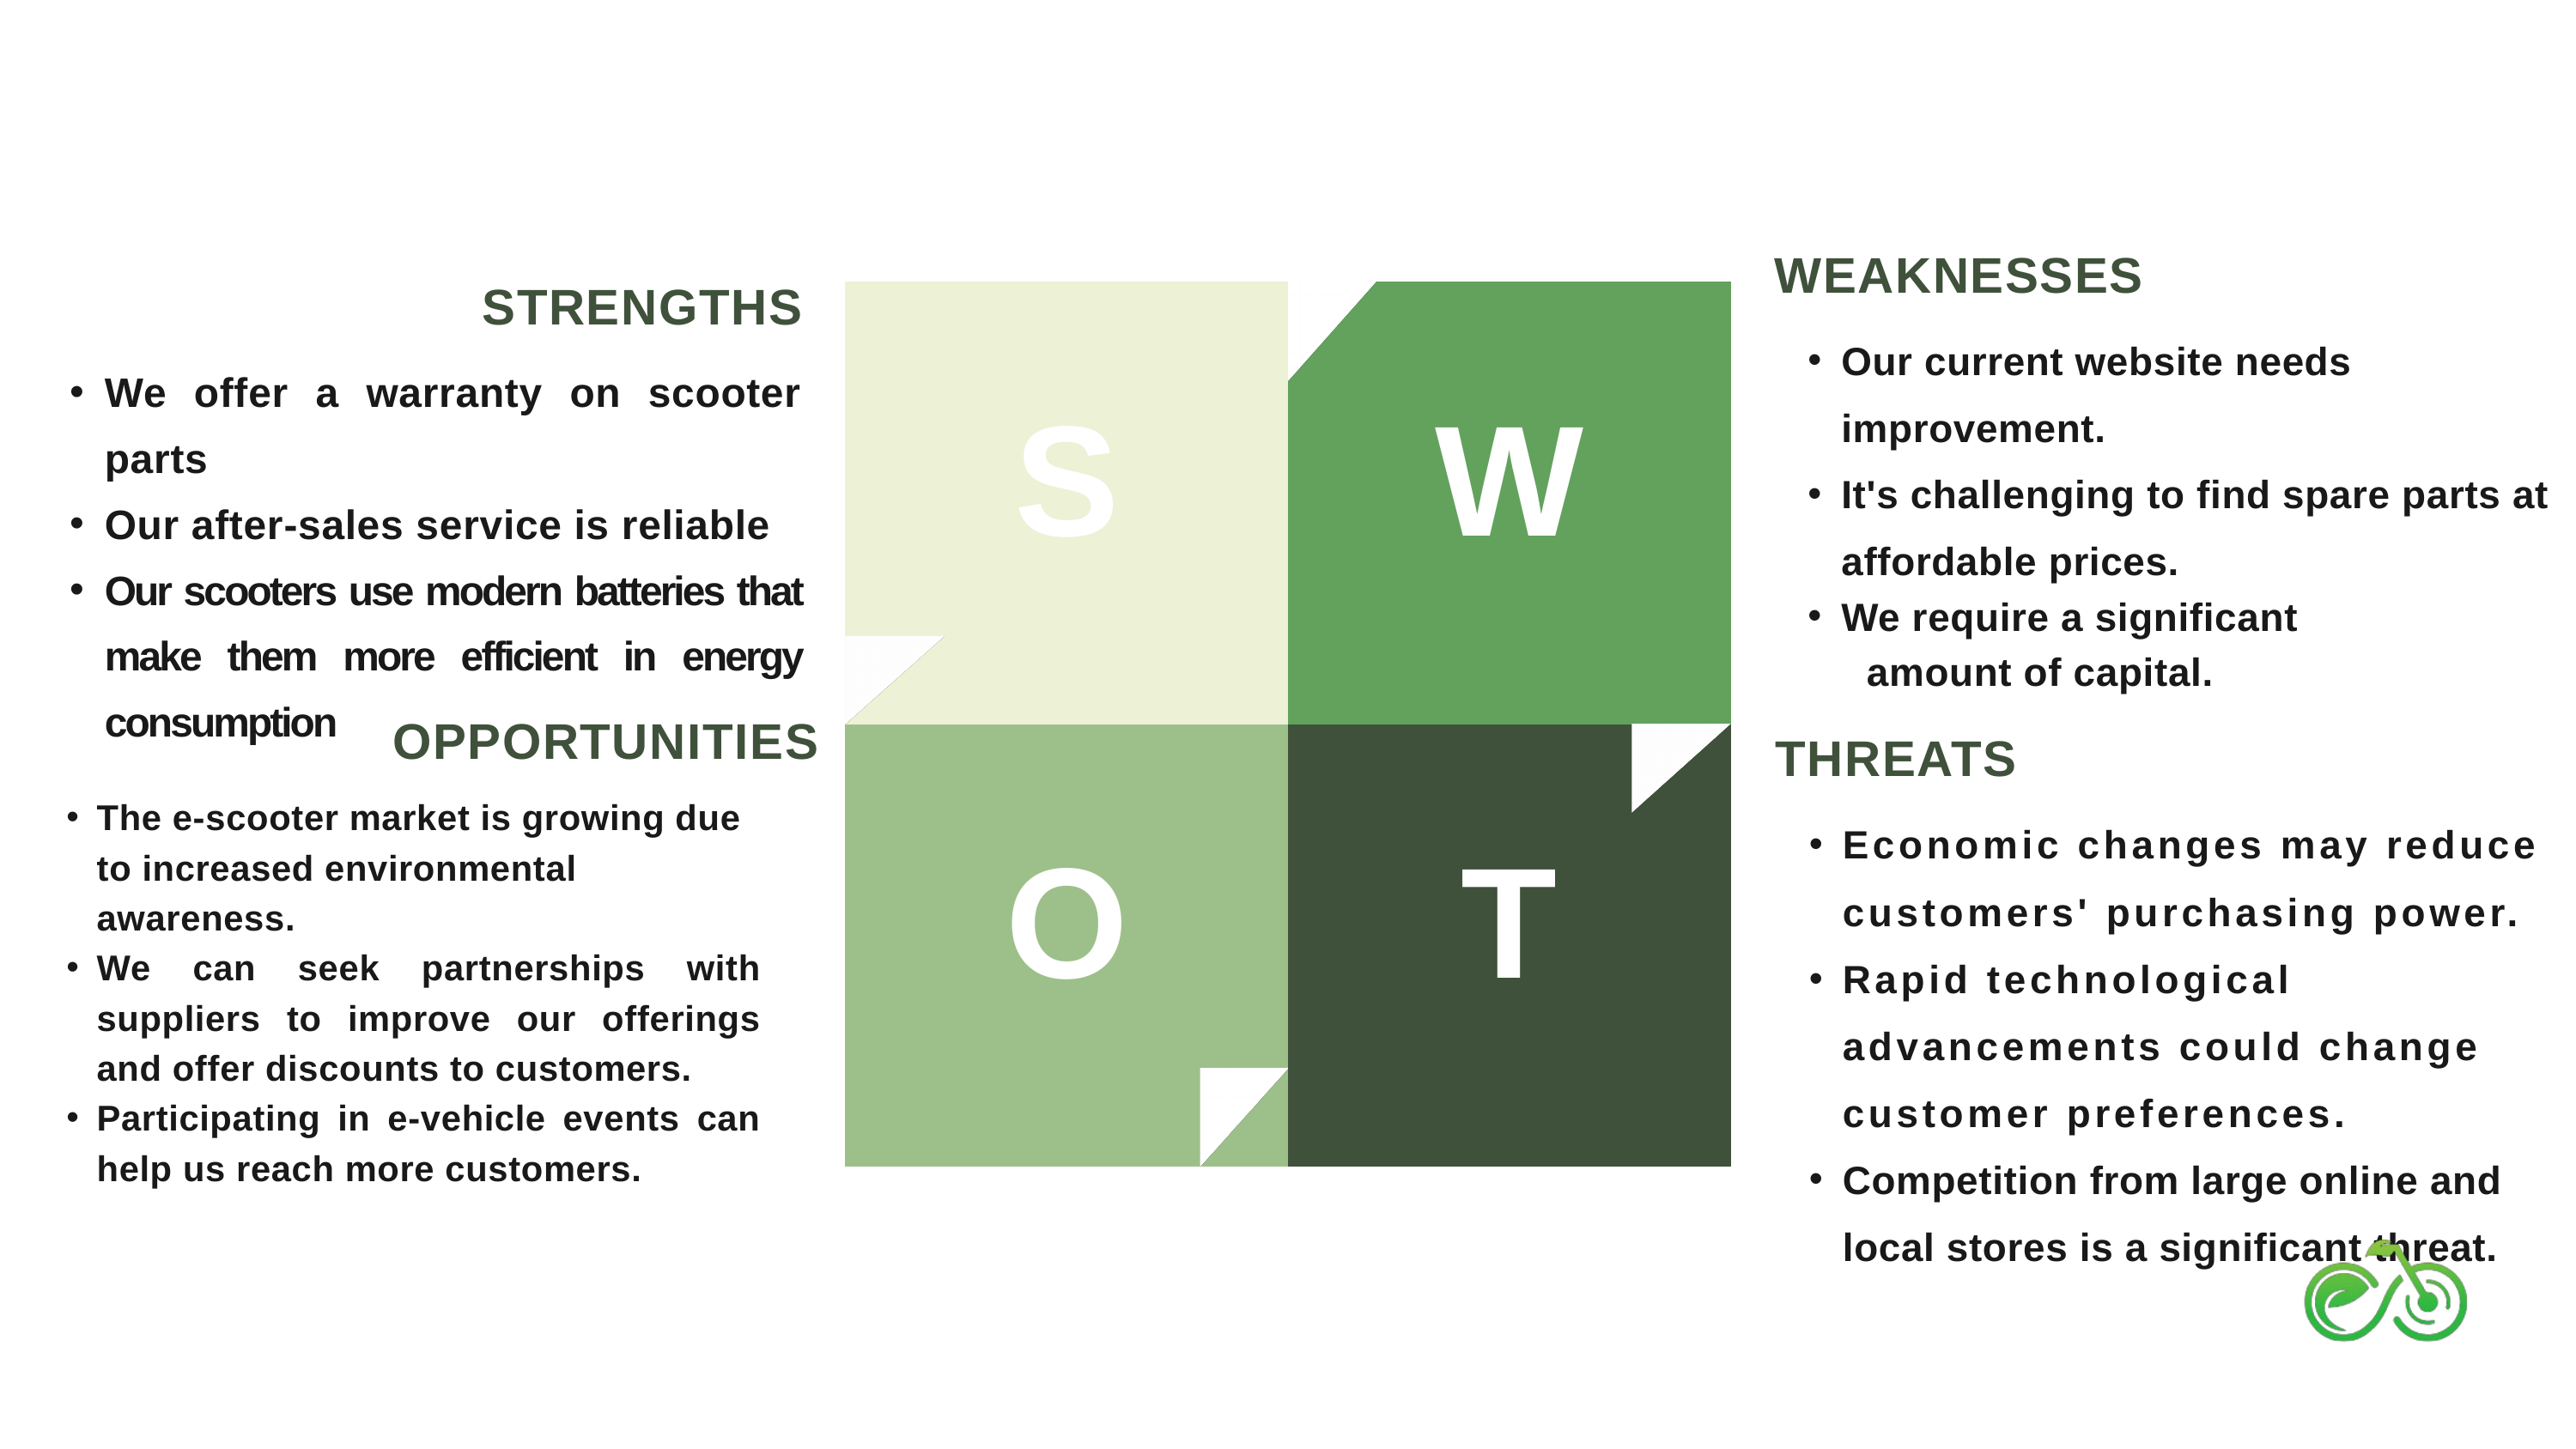

WEAKNESSES
Our current website needs improvement.
It's challenging to find spare parts at affordable prices.
We require a significant
        amount of capital.

STRENGTHS
We offer a warranty on scooter parts
Our after-sales service is reliable
Our scooters use modern batteries that make them more efficient in energy consumption

S

W

OPPORTUNITIES

O

T
THREATS
Economic changes may reduce customers' purchasing power.
Rapid technological advancements could change customer preferences.
Competition from large online and local stores is a significant threat.

The e-scooter market is growing due to increased environmental awareness.
We can seek partnerships with suppliers to improve our offerings and offer discounts to customers.
Participating in e-vehicle events can help us reach more customers.